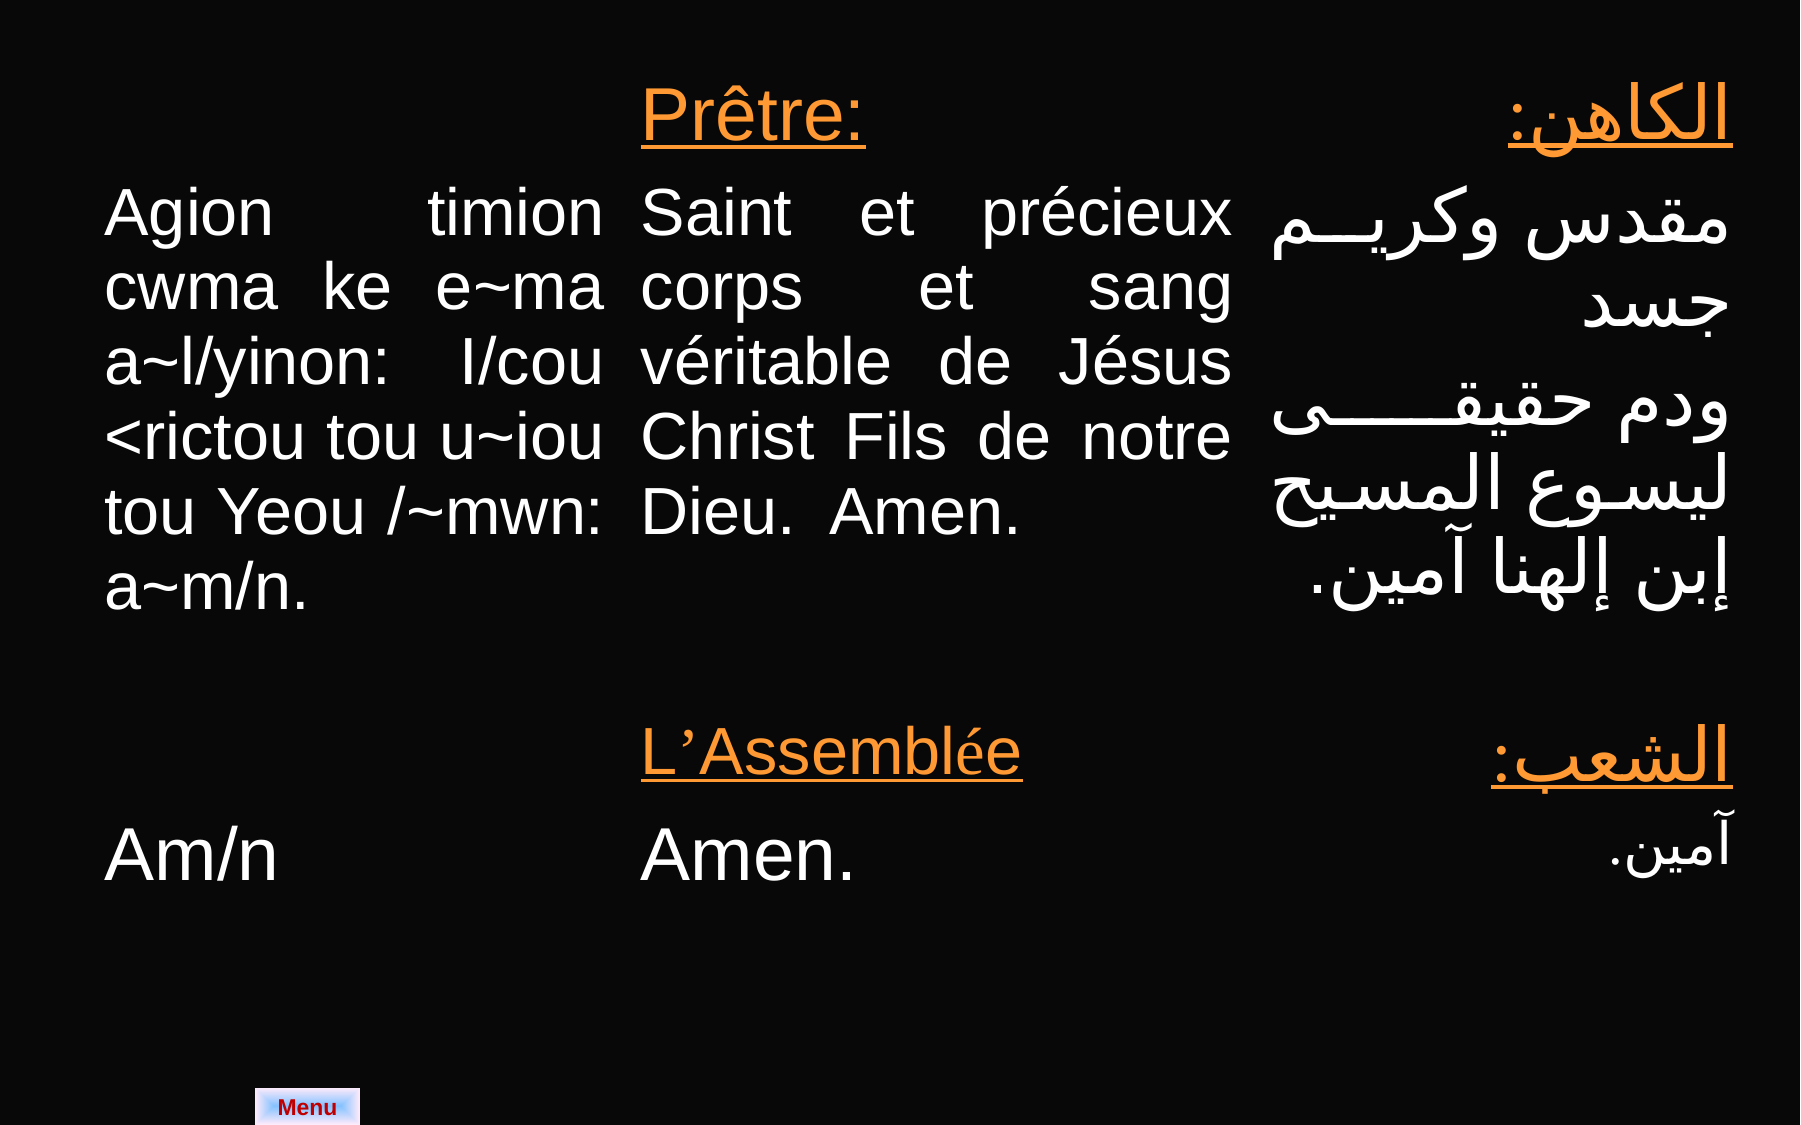

|  | Prêtre: | الكاهن: |
| --- | --- | --- |
| Agion timion cwma ke e~ma a~l/yinon: I/cou <rictou tou u~iou tou Yeou /~mwn: a~m/n. | Saint et précieux corps et sang véritable de Jésus Christ Fils de notre Dieu. Amen. | مقدس وكريم جسد ودم حقيقى ليسوع المسيح إبن إلهنا آمين. |
|  | L’Assemblée | الشعب: |
| Am/n | Amen. | آمين. |

Menu